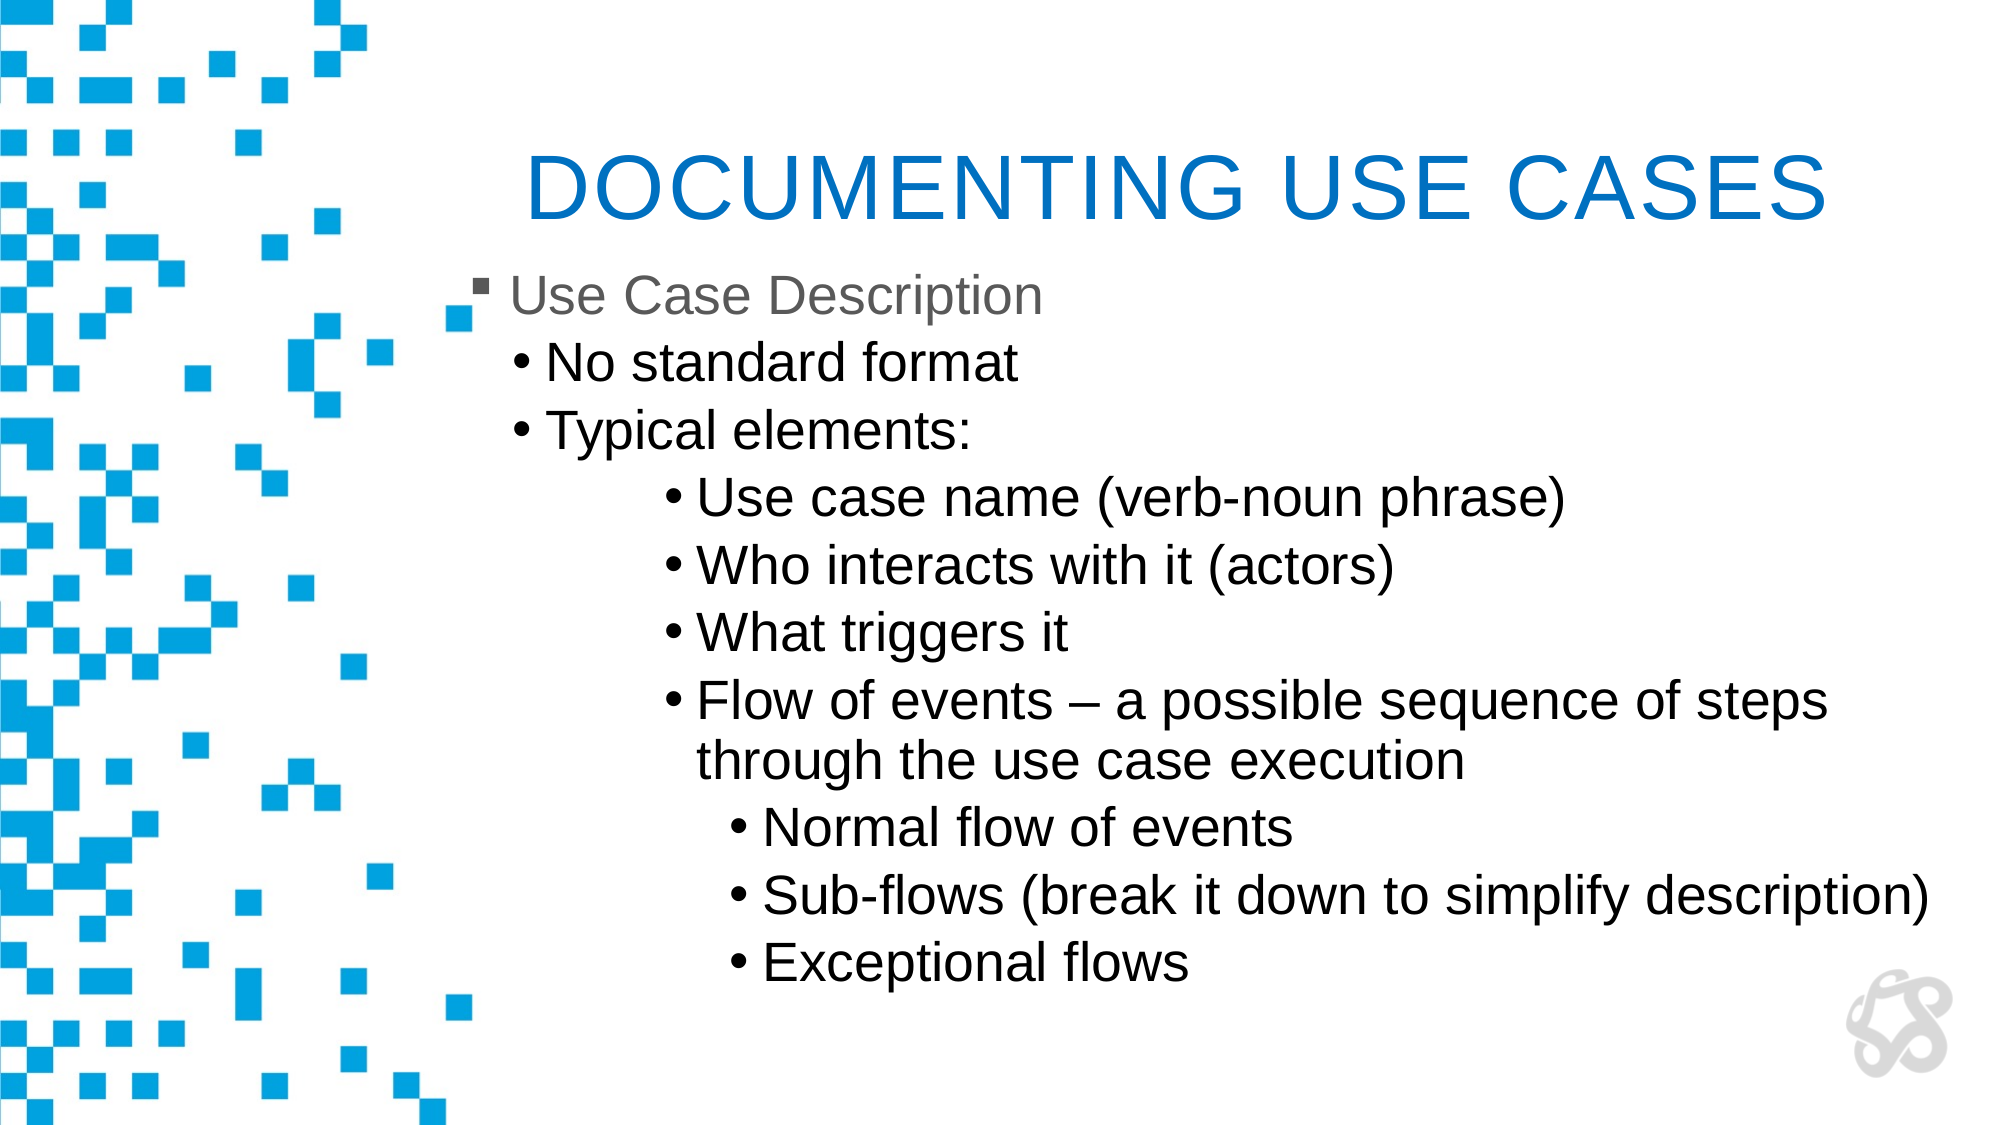

# Documenting Use Cases
Use Case Description
No standard format
Typical elements:
Use case name (verb-noun phrase)
Who interacts with it (actors)
What triggers it
Flow of events – a possible sequence of steps through the use case execution
Normal flow of events
Sub-flows (break it down to simplify description)
Exceptional flows